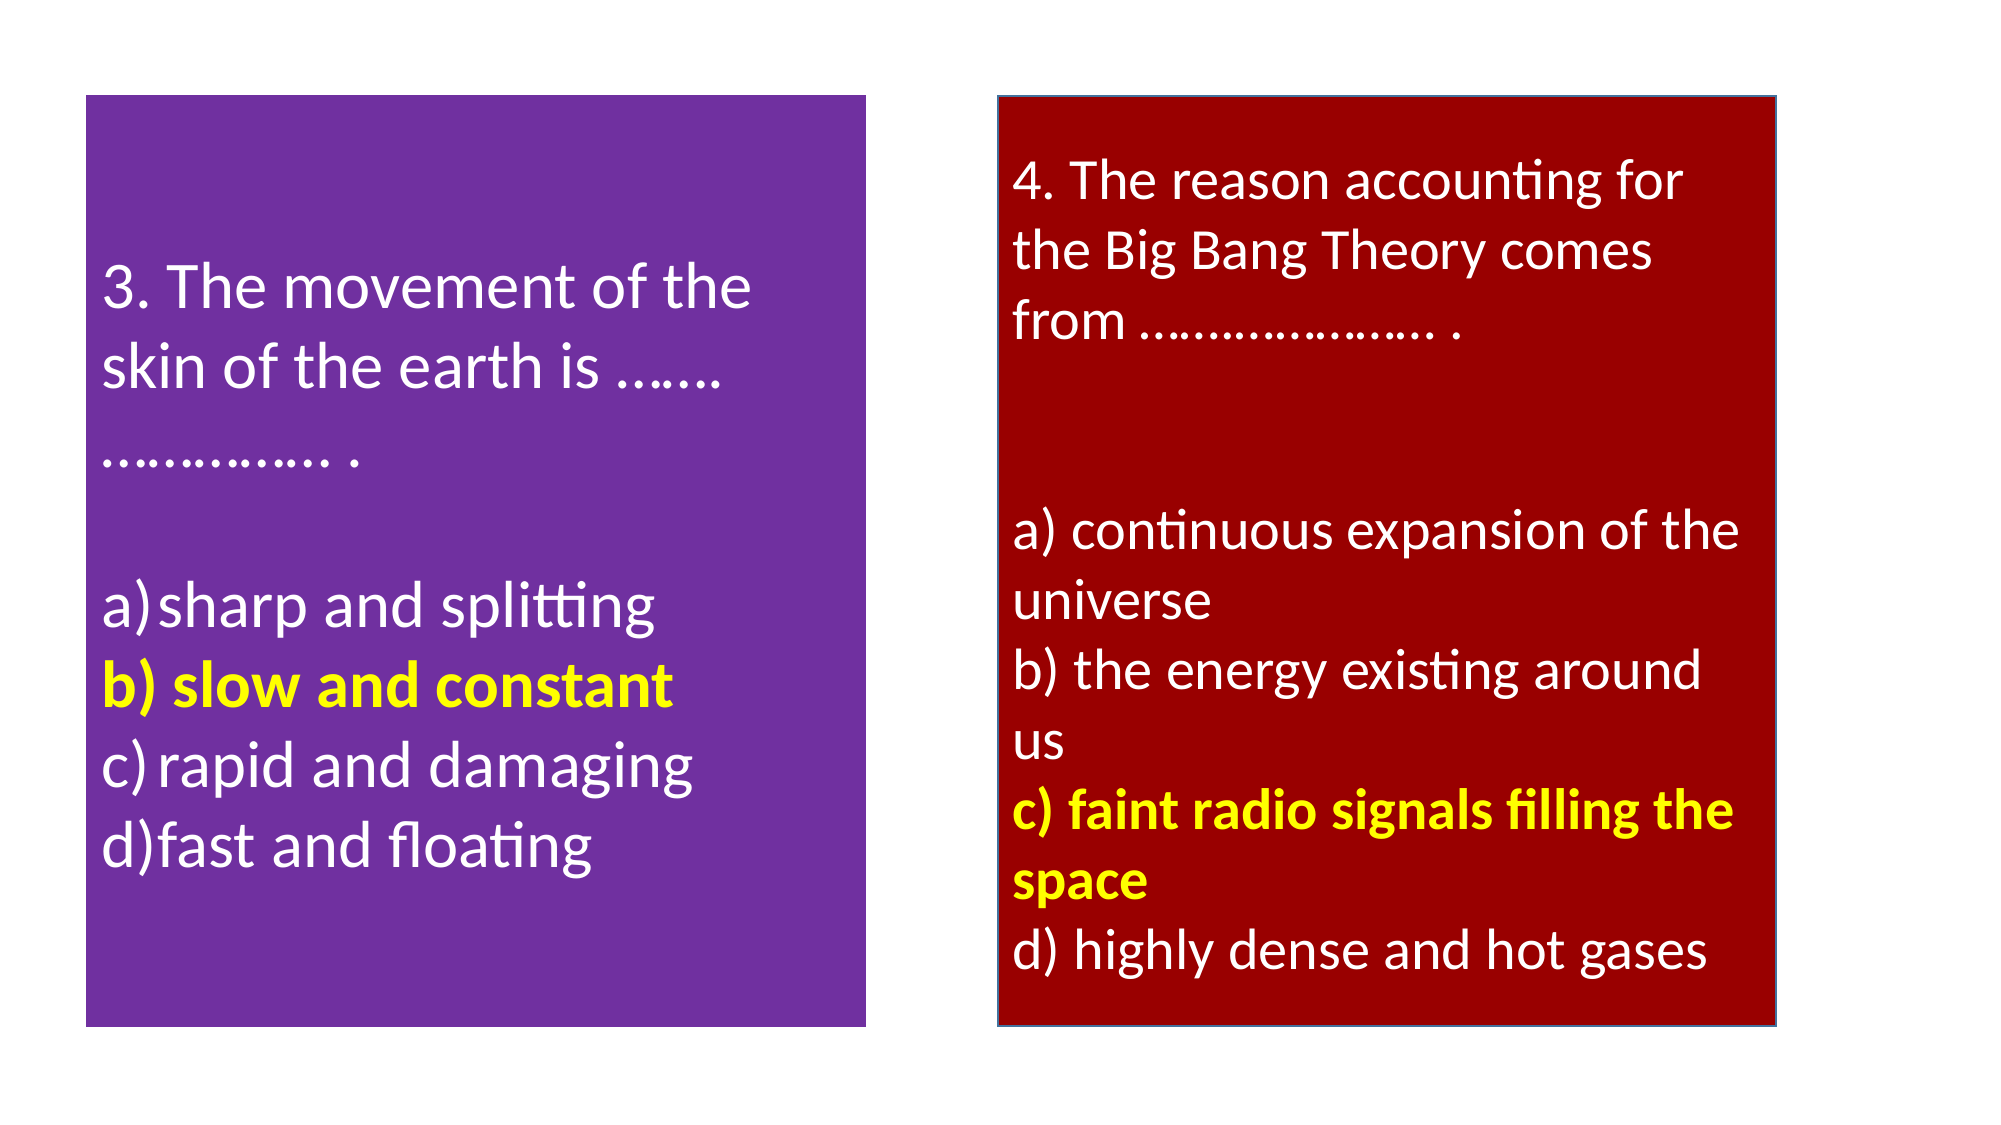

3. The movement of the skin of the earth is …….…………… .

sharp and splitting
 slow and constant
rapid and damaging
fast and floating
4. The reason accounting for the Big Bang Theory comes from …….…………… .

a) continuous expansion of the universe
b) the energy existing around us
c) faint radio signals filling the space
d) highly dense and hot gases